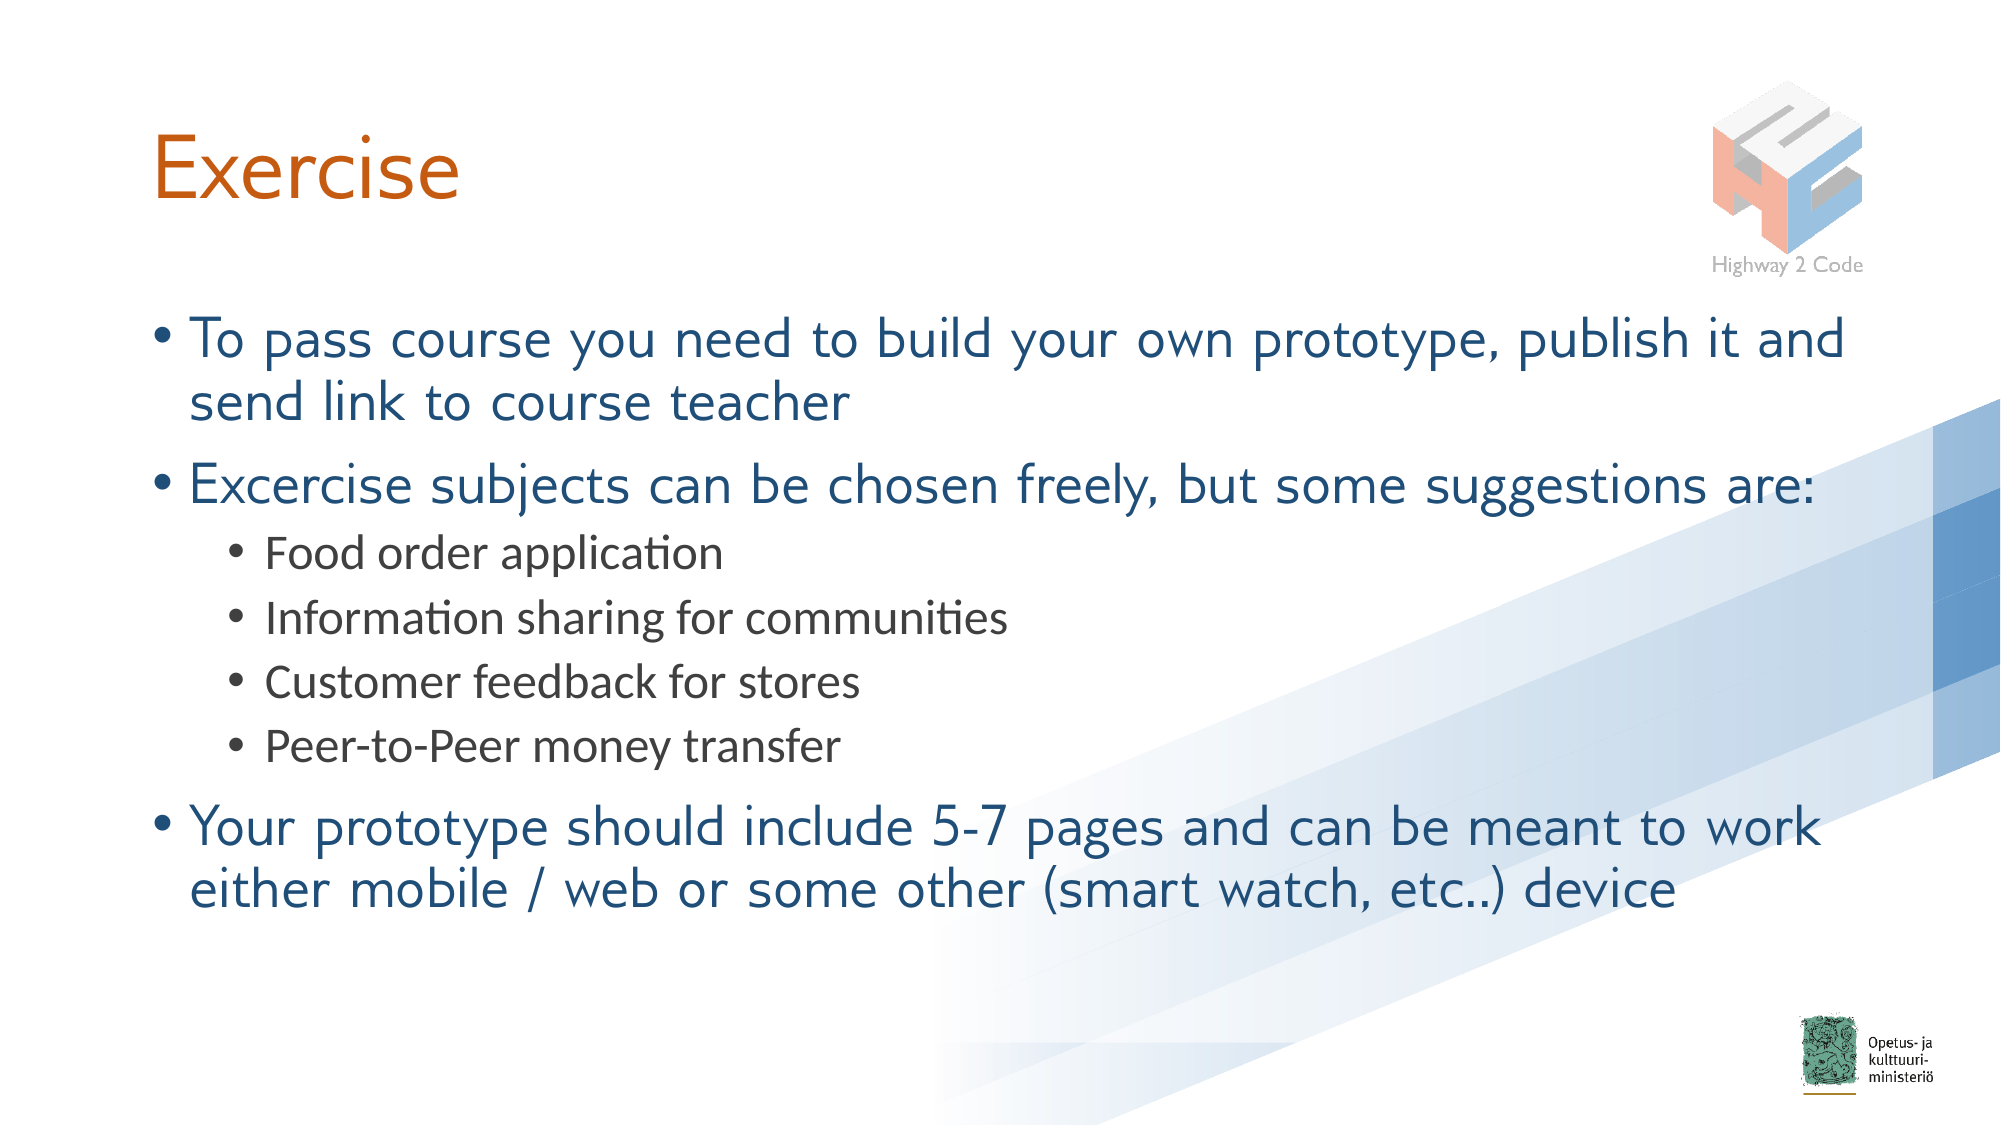

# Exercise
To pass course you need to build your own prototype, publish it and send link to course teacher
Excercise subjects can be chosen freely, but some suggestions are:
Food order application
Information sharing for communities
Customer feedback for stores
Peer-to-Peer money transfer
Your prototype should include 5-7 pages and can be meant to work either mobile / web or some other (smart watch, etc..) device